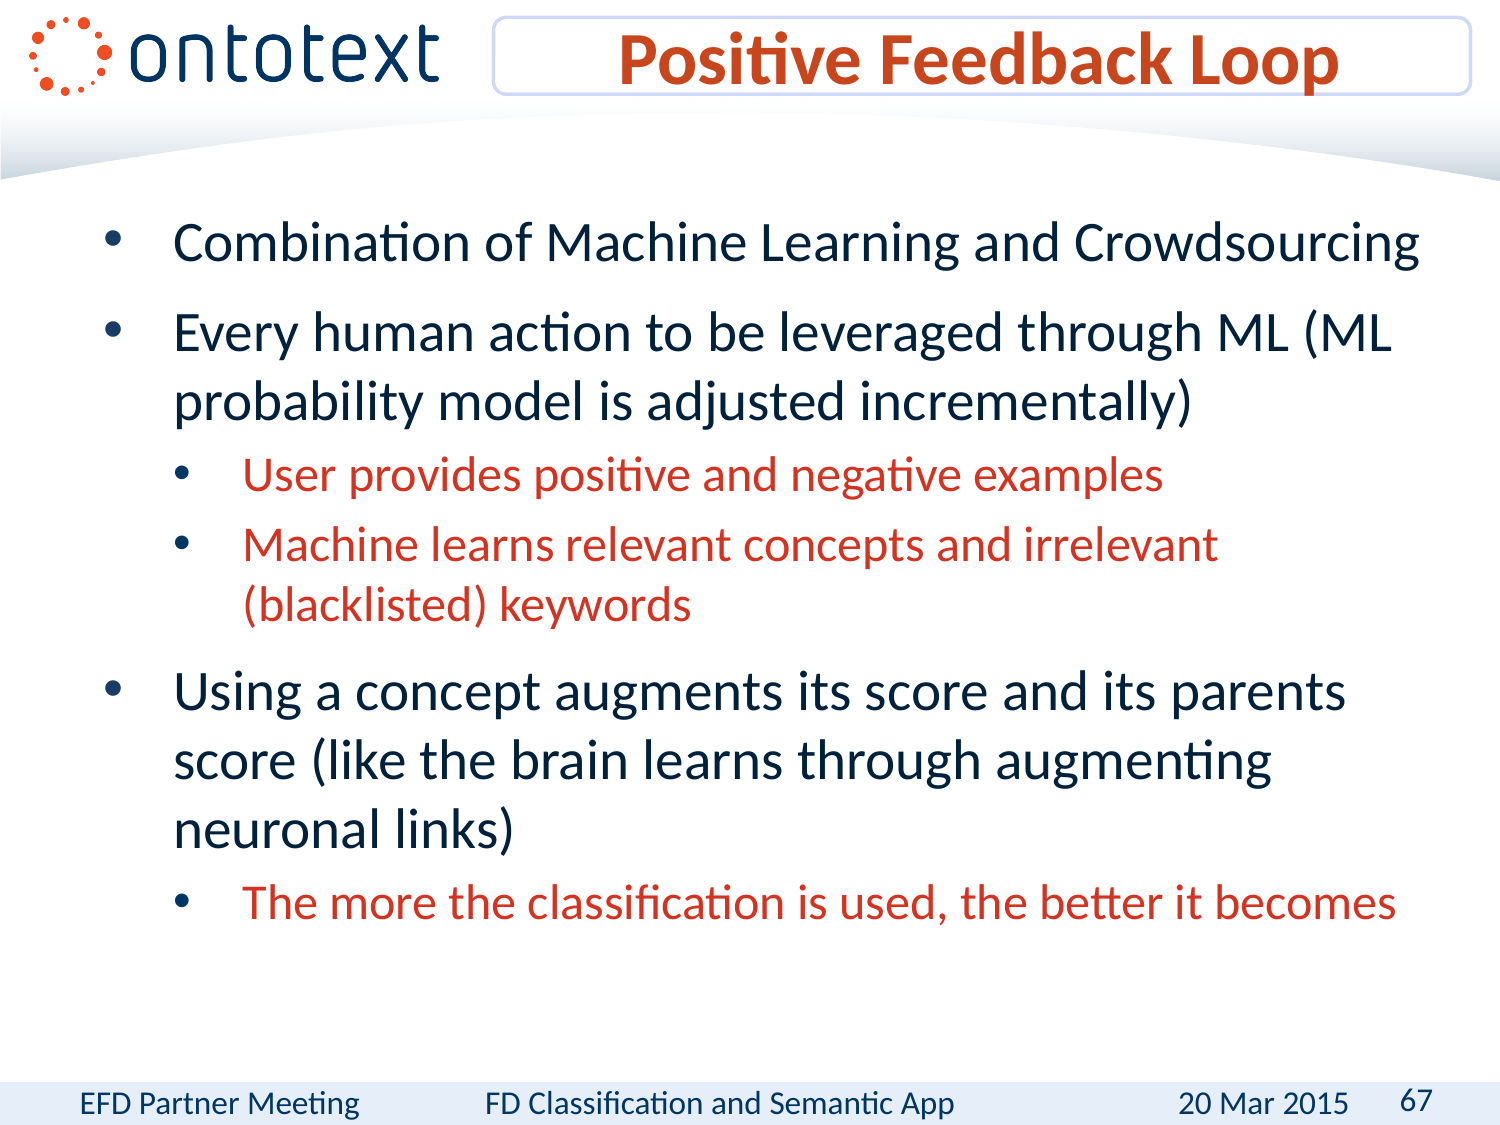

# Positive Feedback Loop
Combination of Machine Learning and Crowdsourcing
Every human action to be leveraged through ML (ML probability model is adjusted incrementally)
User provides positive and negative examples
Machine learns relevant concepts and irrelevant (blacklisted) keywords
Using a concept augments its score and its parents score (like the brain learns through augmenting neuronal links)
The more the classification is used, the better it becomes